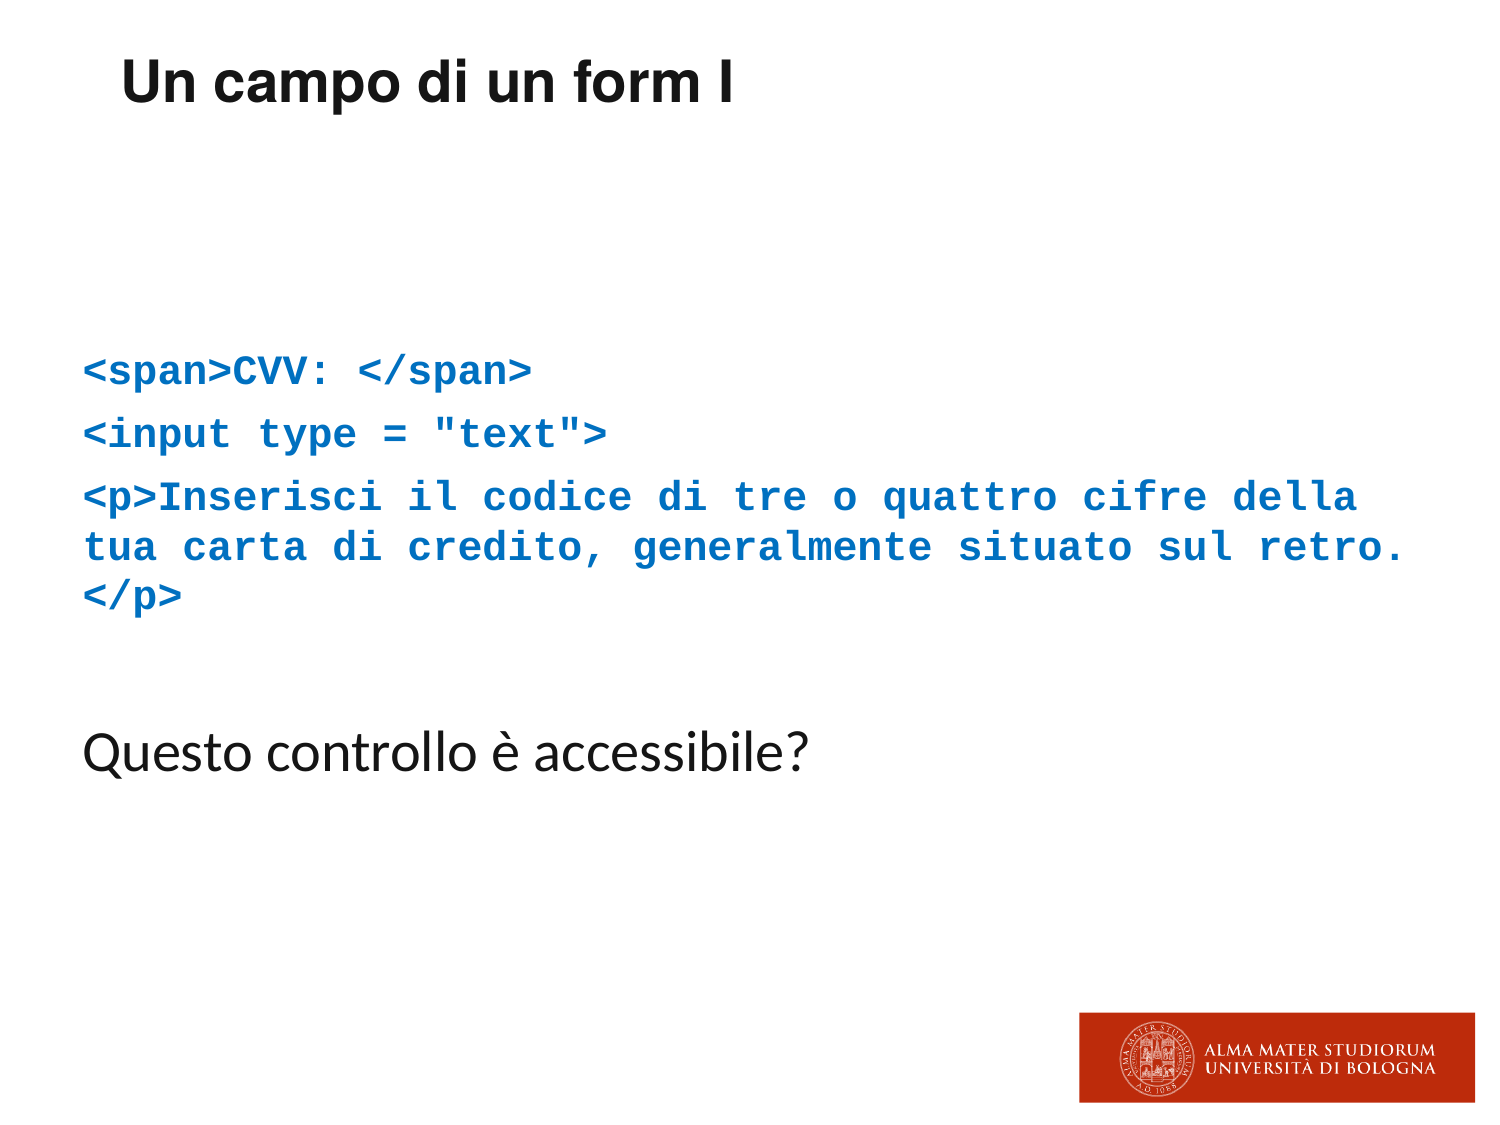

# Un campo di un form I
<span>CVV: </span>
<input type = "text">
<p>Inserisci il codice di tre o quattro cifre della tua carta di credito, generalmente situato sul retro. </p>

Questo controllo è accessibile?